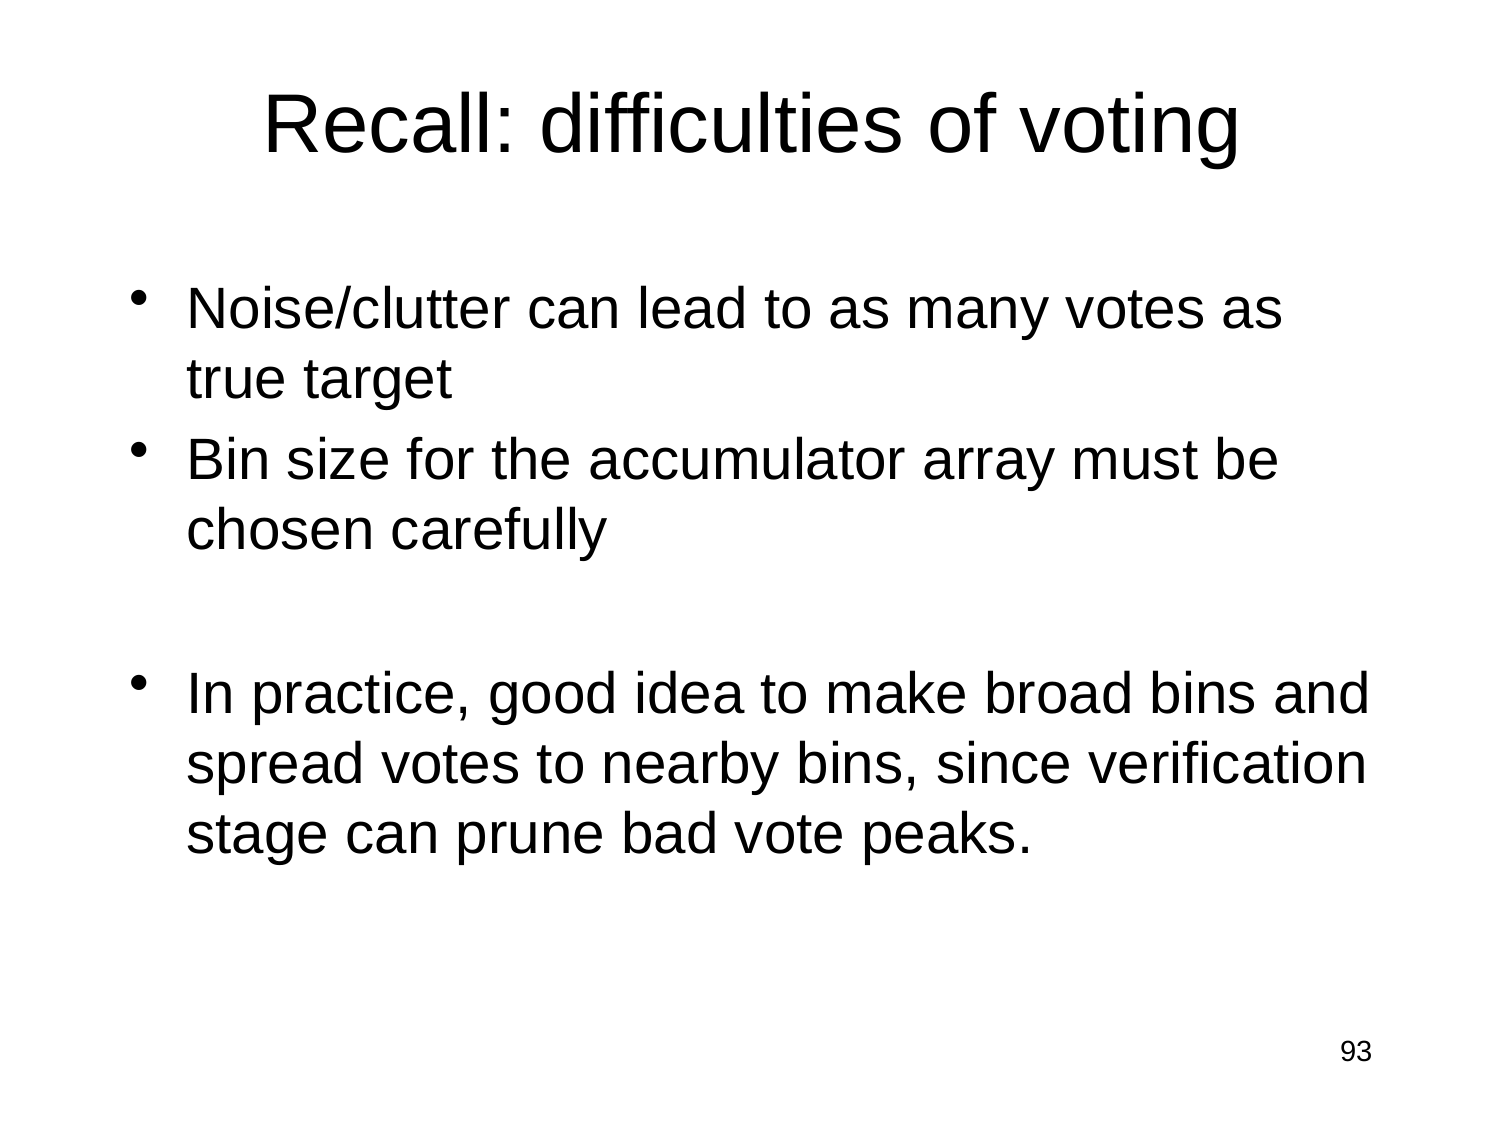

# Recall: difficulties of voting
Noise/clutter can lead to as many votes as true target
Bin size for the accumulator array must be chosen carefully

In practice, good idea to make broad bins and spread votes to nearby bins, since verification stage can prune bad vote peaks.
93